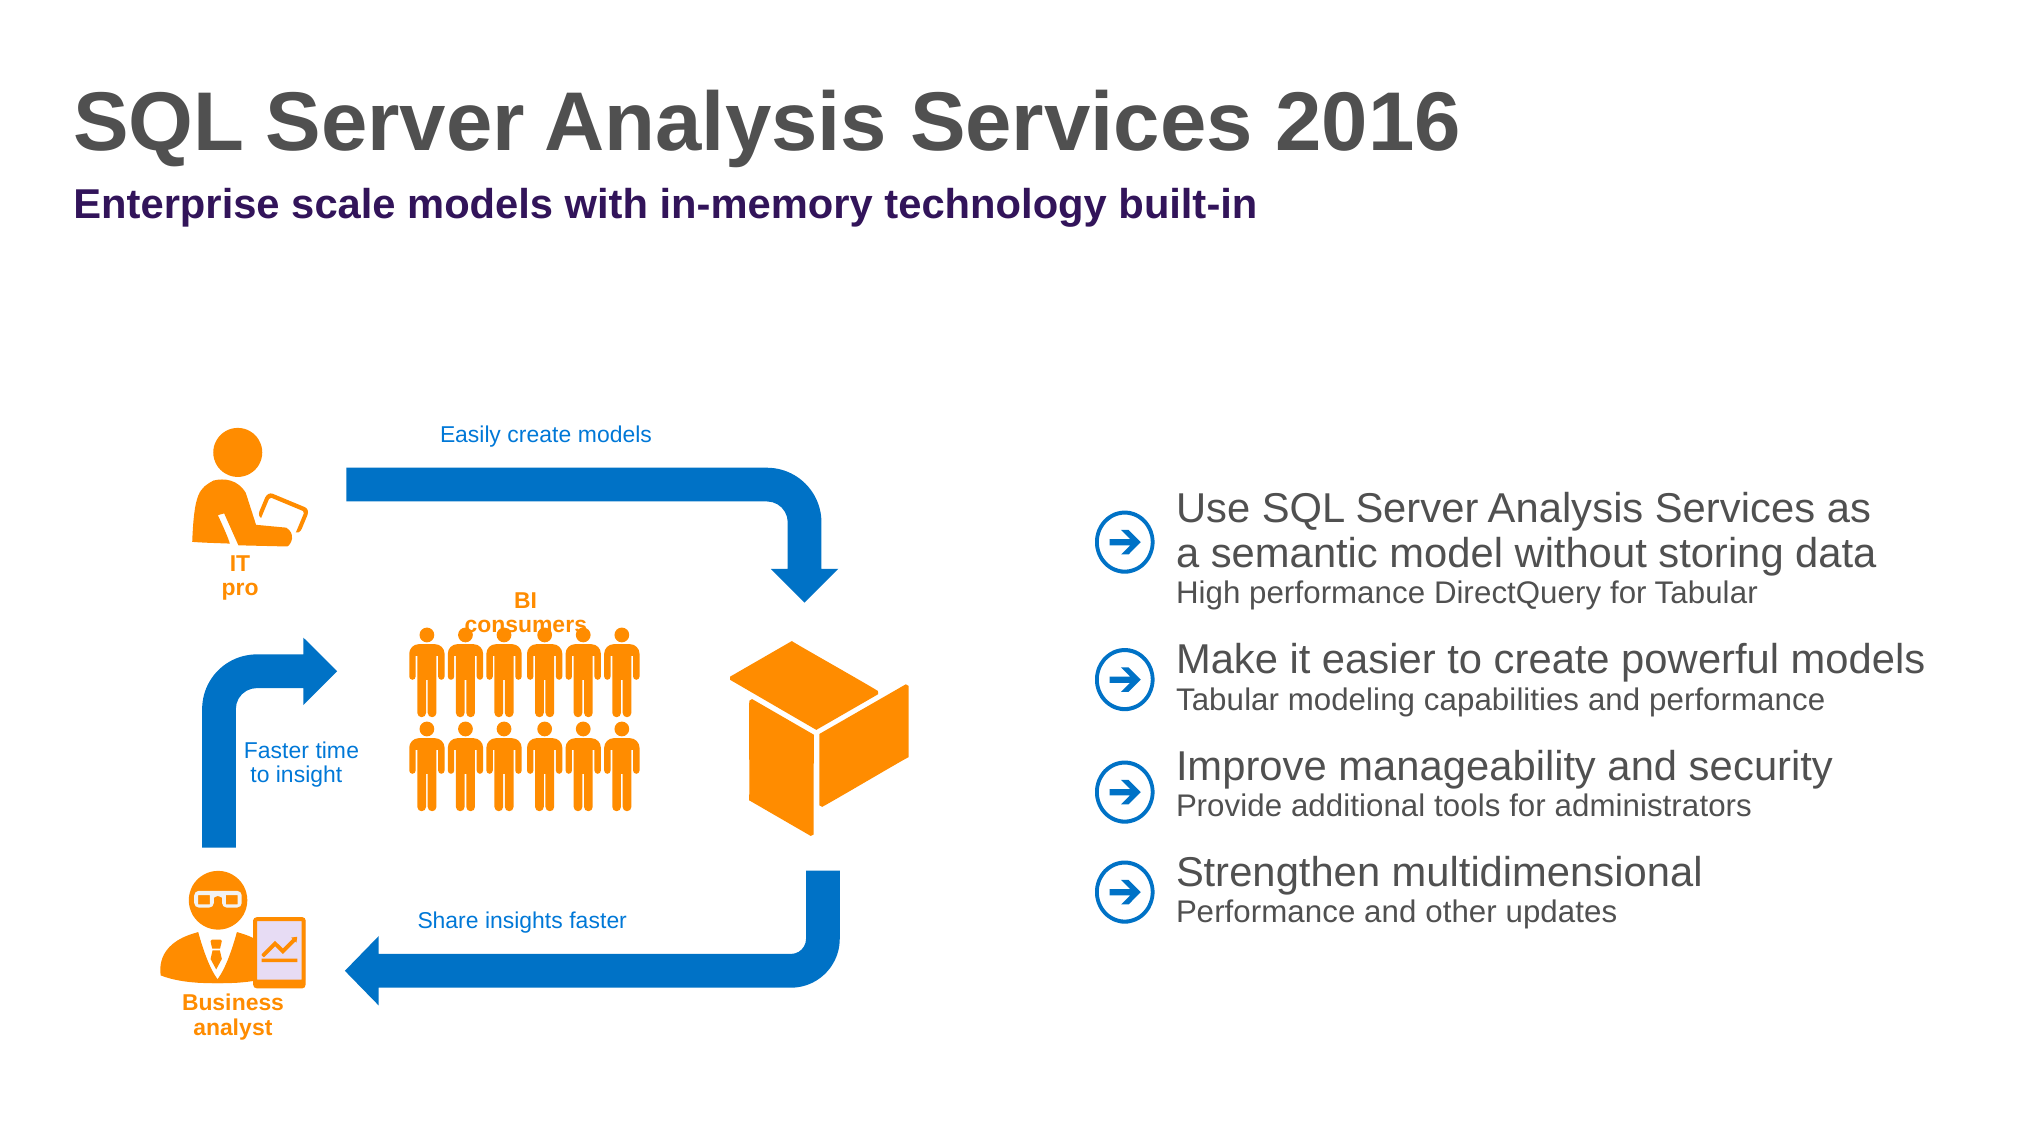

SQL Server Analysis Services 2016
Enterprise scale models with in-memory technology built-in

Easily create models

IT pro
Use SQL Server Analysis Services as
a semantic model without storing data
High performance DirectQuery for Tabular
Make it easier to create powerful models
Tabular modeling capabilities and performance
Improve manageability and security
Provide additional tools for administrators
Strengthen multidimensional
Performance and other updates

BI consumers

Faster time
 to insight

Business analyst
Share insights faster